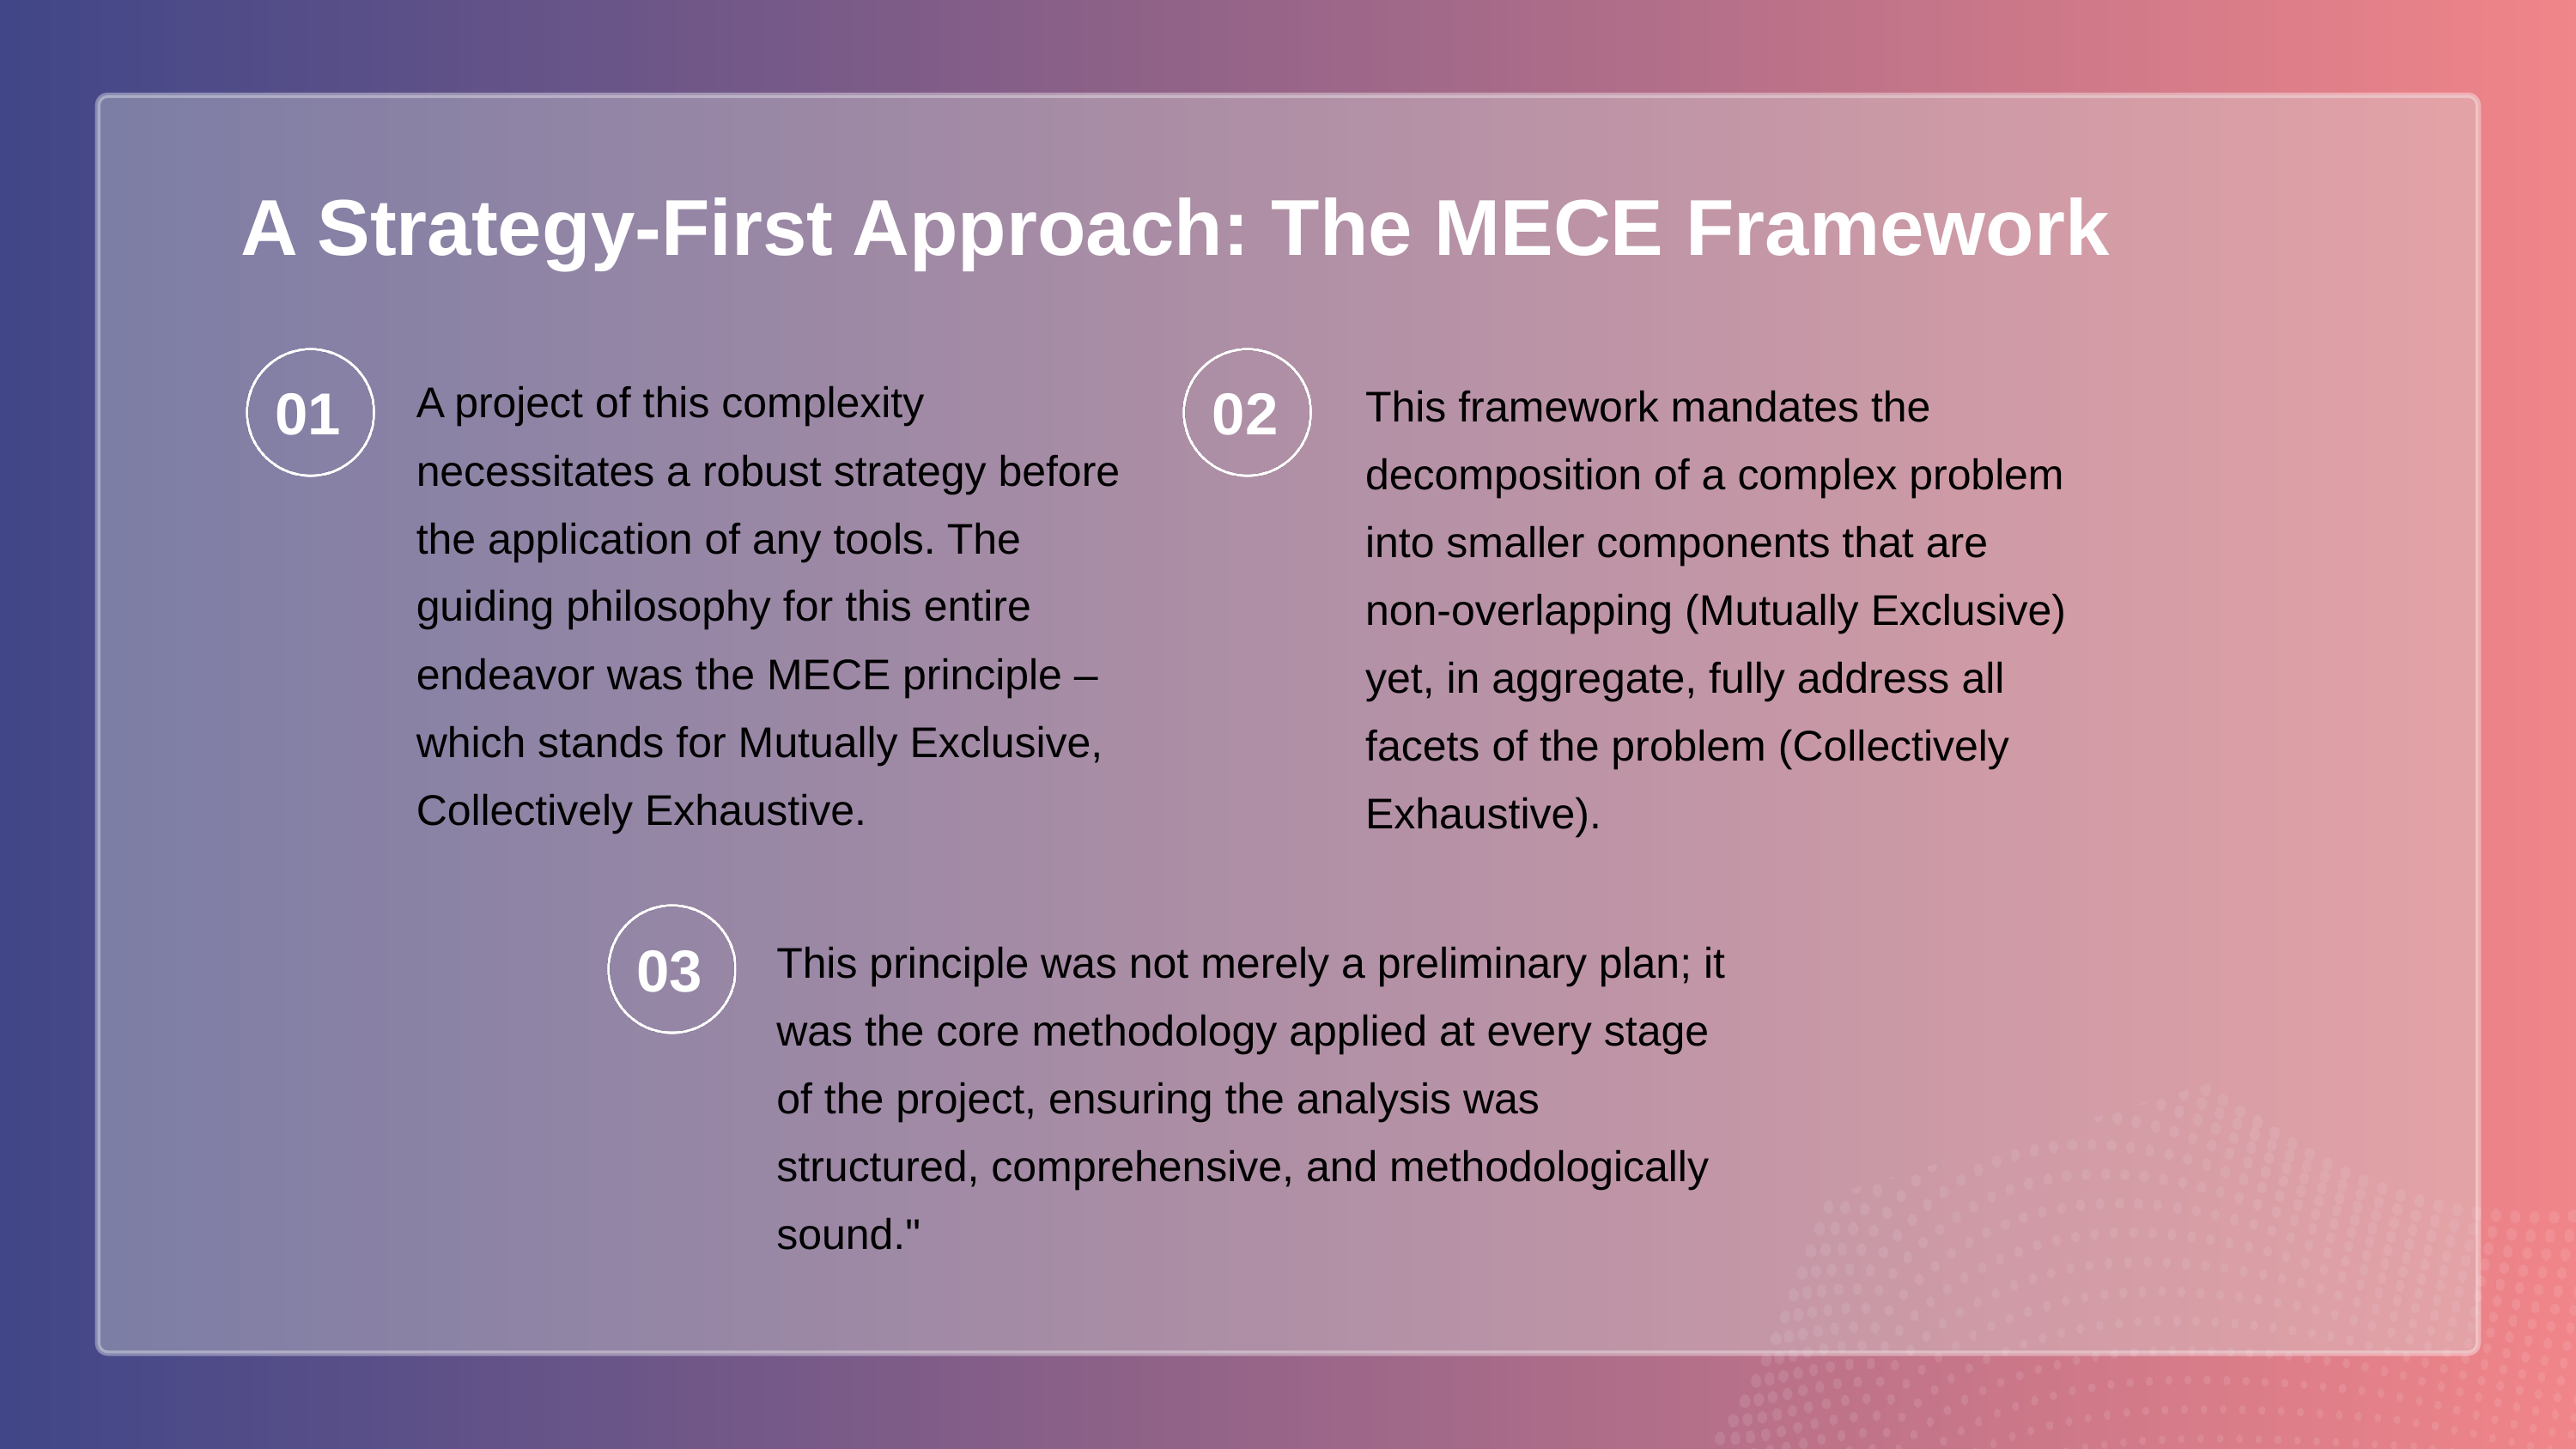

A Strategy-First Approach: The MECE Framework

A project of this complexity necessitates a robust strategy before the application of any tools. The guiding philosophy for this entire endeavor was the MECE principle – which stands for Mutually Exclusive, Collectively Exhaustive.
This framework mandates the decomposition of a complex problem into smaller components that are non-overlapping (Mutually Exclusive) yet, in aggregate, fully address all facets of the problem (Collectively Exhaustive).
01
02

This principle was not merely a preliminary plan; it was the core methodology applied at every stage of the project, ensuring the analysis was structured, comprehensive, and methodologically sound."
03